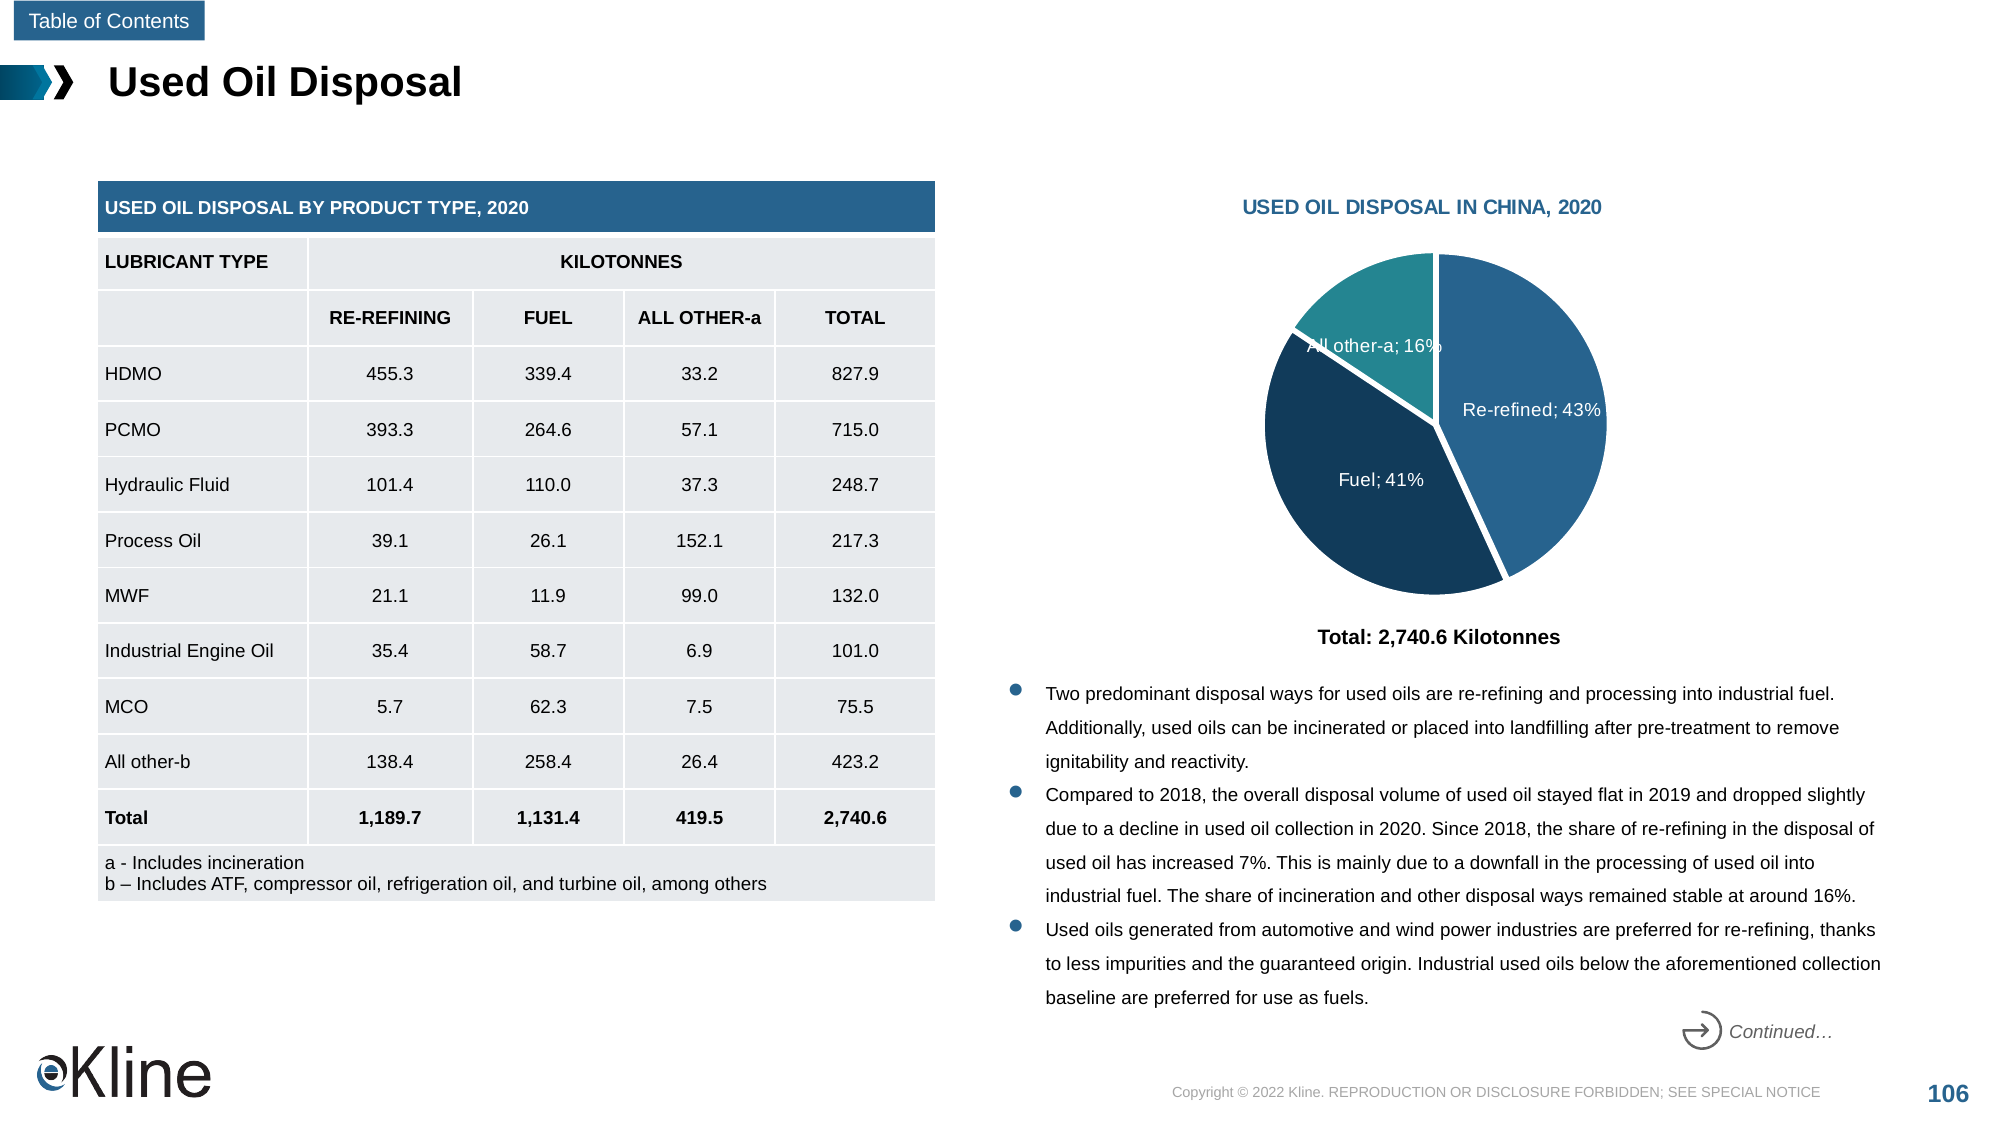

# Used Oil Disposal

### Chart: USED OIL DISPOSAL IN CHINA, 2020

| Category | Sales |
|---|---|
| Re-refined | 0.43 |
| Fuel | 0.41 |
| All other-a | 0.156 |
| USED OIL DISPOSAL BY PRODUCT TYPE, 2020 |  |  |  |  |
| --- | --- | --- | --- | --- |
| LUBRICANT TYPE | KILOTONNES |  |  |  |
|  | RE-REFINING | FUEL | ALL OTHER-a | TOTAL |
| HDMO | 455.3 | 339.4 | 33.2 | 827.9 |
| PCMO | 393.3 | 264.6 | 57.1 | 715.0 |
| Hydraulic Fluid | 101.4 | 110.0 | 37.3 | 248.7 |
| Process Oil | 39.1 | 26.1 | 152.1 | 217.3 |
| MWF | 21.1 | 11.9 | 99.0 | 132.0 |
| Industrial Engine Oil | 35.4 | 58.7 | 6.9 | 101.0 |
| MCO | 5.7 | 62.3 | 7.5 | 75.5 |
| All other-b | 138.4 | 258.4 | 26.4 | 423.2 |
| Total | 1,189.7 | 1,131.4 | 419.5 | 2,740.6 |
| a - Includes incineration b – Includes ATF, compressor oil, refrigeration oil, and turbine oil, among others |  |  |  |  |
Total: 2,740.6 Kilotonnes
Two predominant disposal ways for used oils are re-refining and processing into industrial fuel. Additionally, used oils can be incinerated or placed into landfilling after pre-treatment to remove ignitability and reactivity.
Compared to 2018, the overall disposal volume of used oil stayed flat in 2019 and dropped slightly due to a decline in used oil collection in 2020. Since 2018, the share of re-refining in the disposal of used oil has increased 7%. This is mainly due to a downfall in the processing of used oil into industrial fuel. The share of incineration and other disposal ways remained stable at around 16%.
Used oils generated from automotive and wind power industries are preferred for re-refining, thanks to less impurities and the guaranteed origin. Industrial used oils below the aforementioned collection baseline are preferred for use as fuels.

Continued…